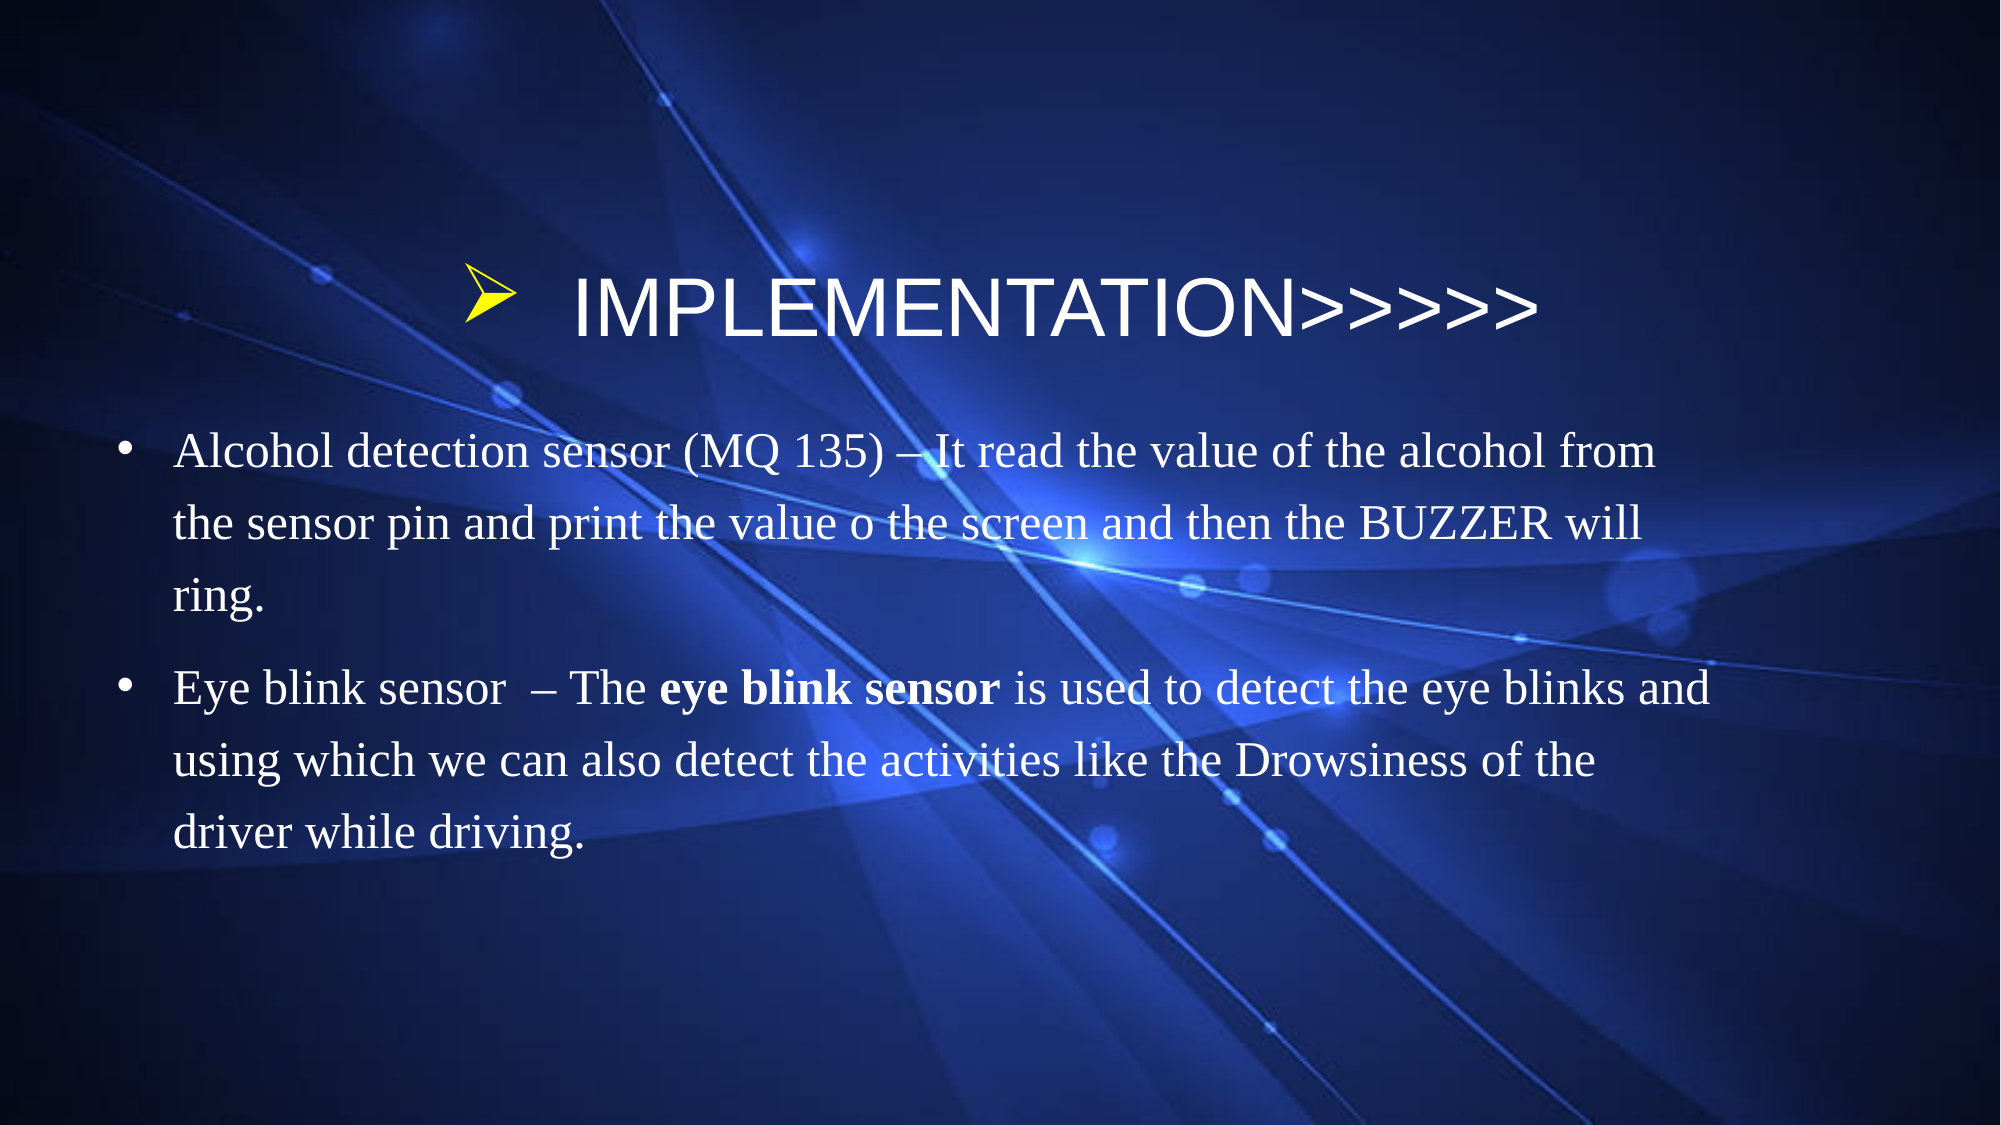

# Implementation>>>>>
Alcohol detection sensor (MQ 135) – It read the value of the alcohol from the sensor pin and print the value o the screen and then the BUZZER will ring.
Eye blink sensor  – The eye blink sensor is used to detect the eye blinks and using which we can also detect the activities like the Drowsiness of the driver while driving.